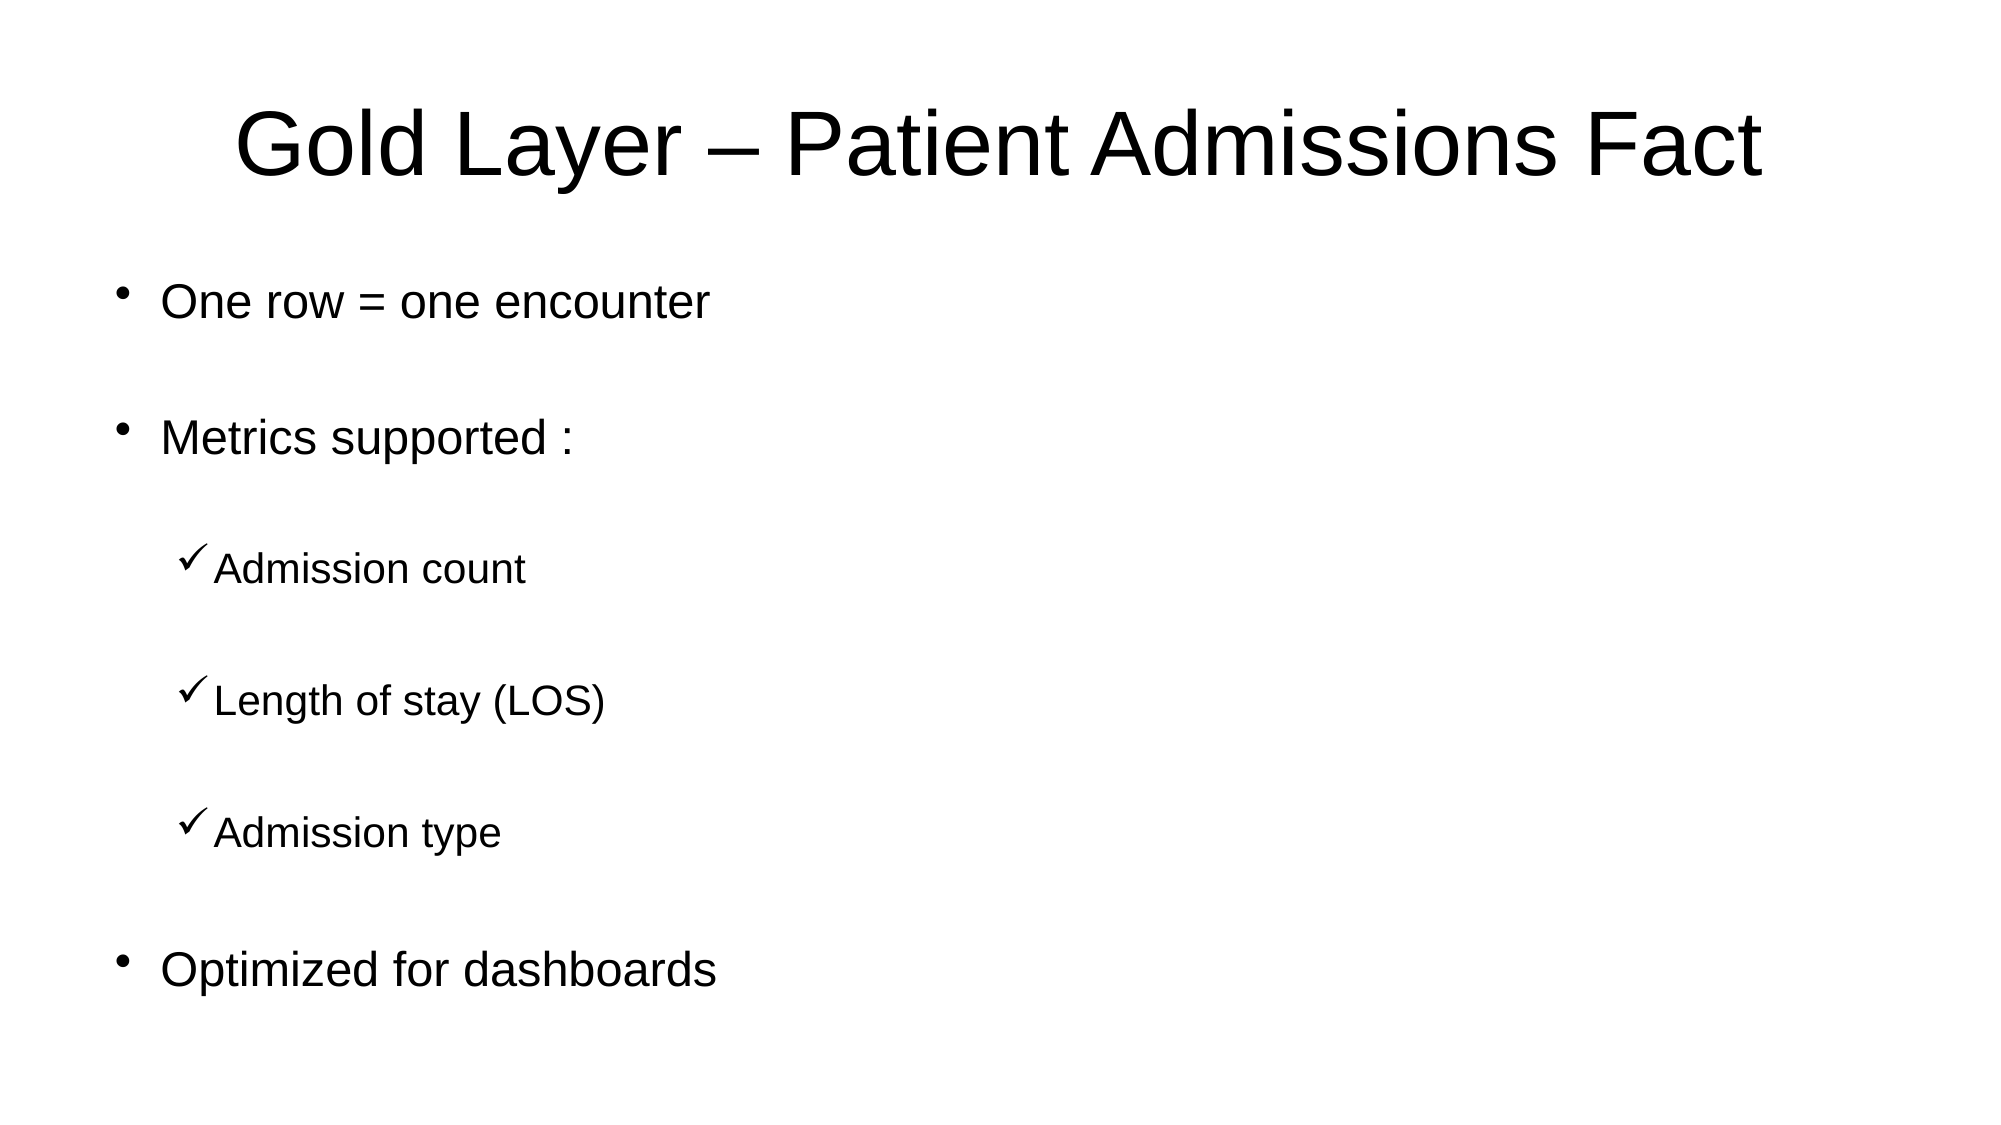

# Gold Layer – Patient Admissions Fact
One row = one encounter

Metrics supported :

Admission count

Length of stay (LOS)

Admission type

Optimized for dashboards